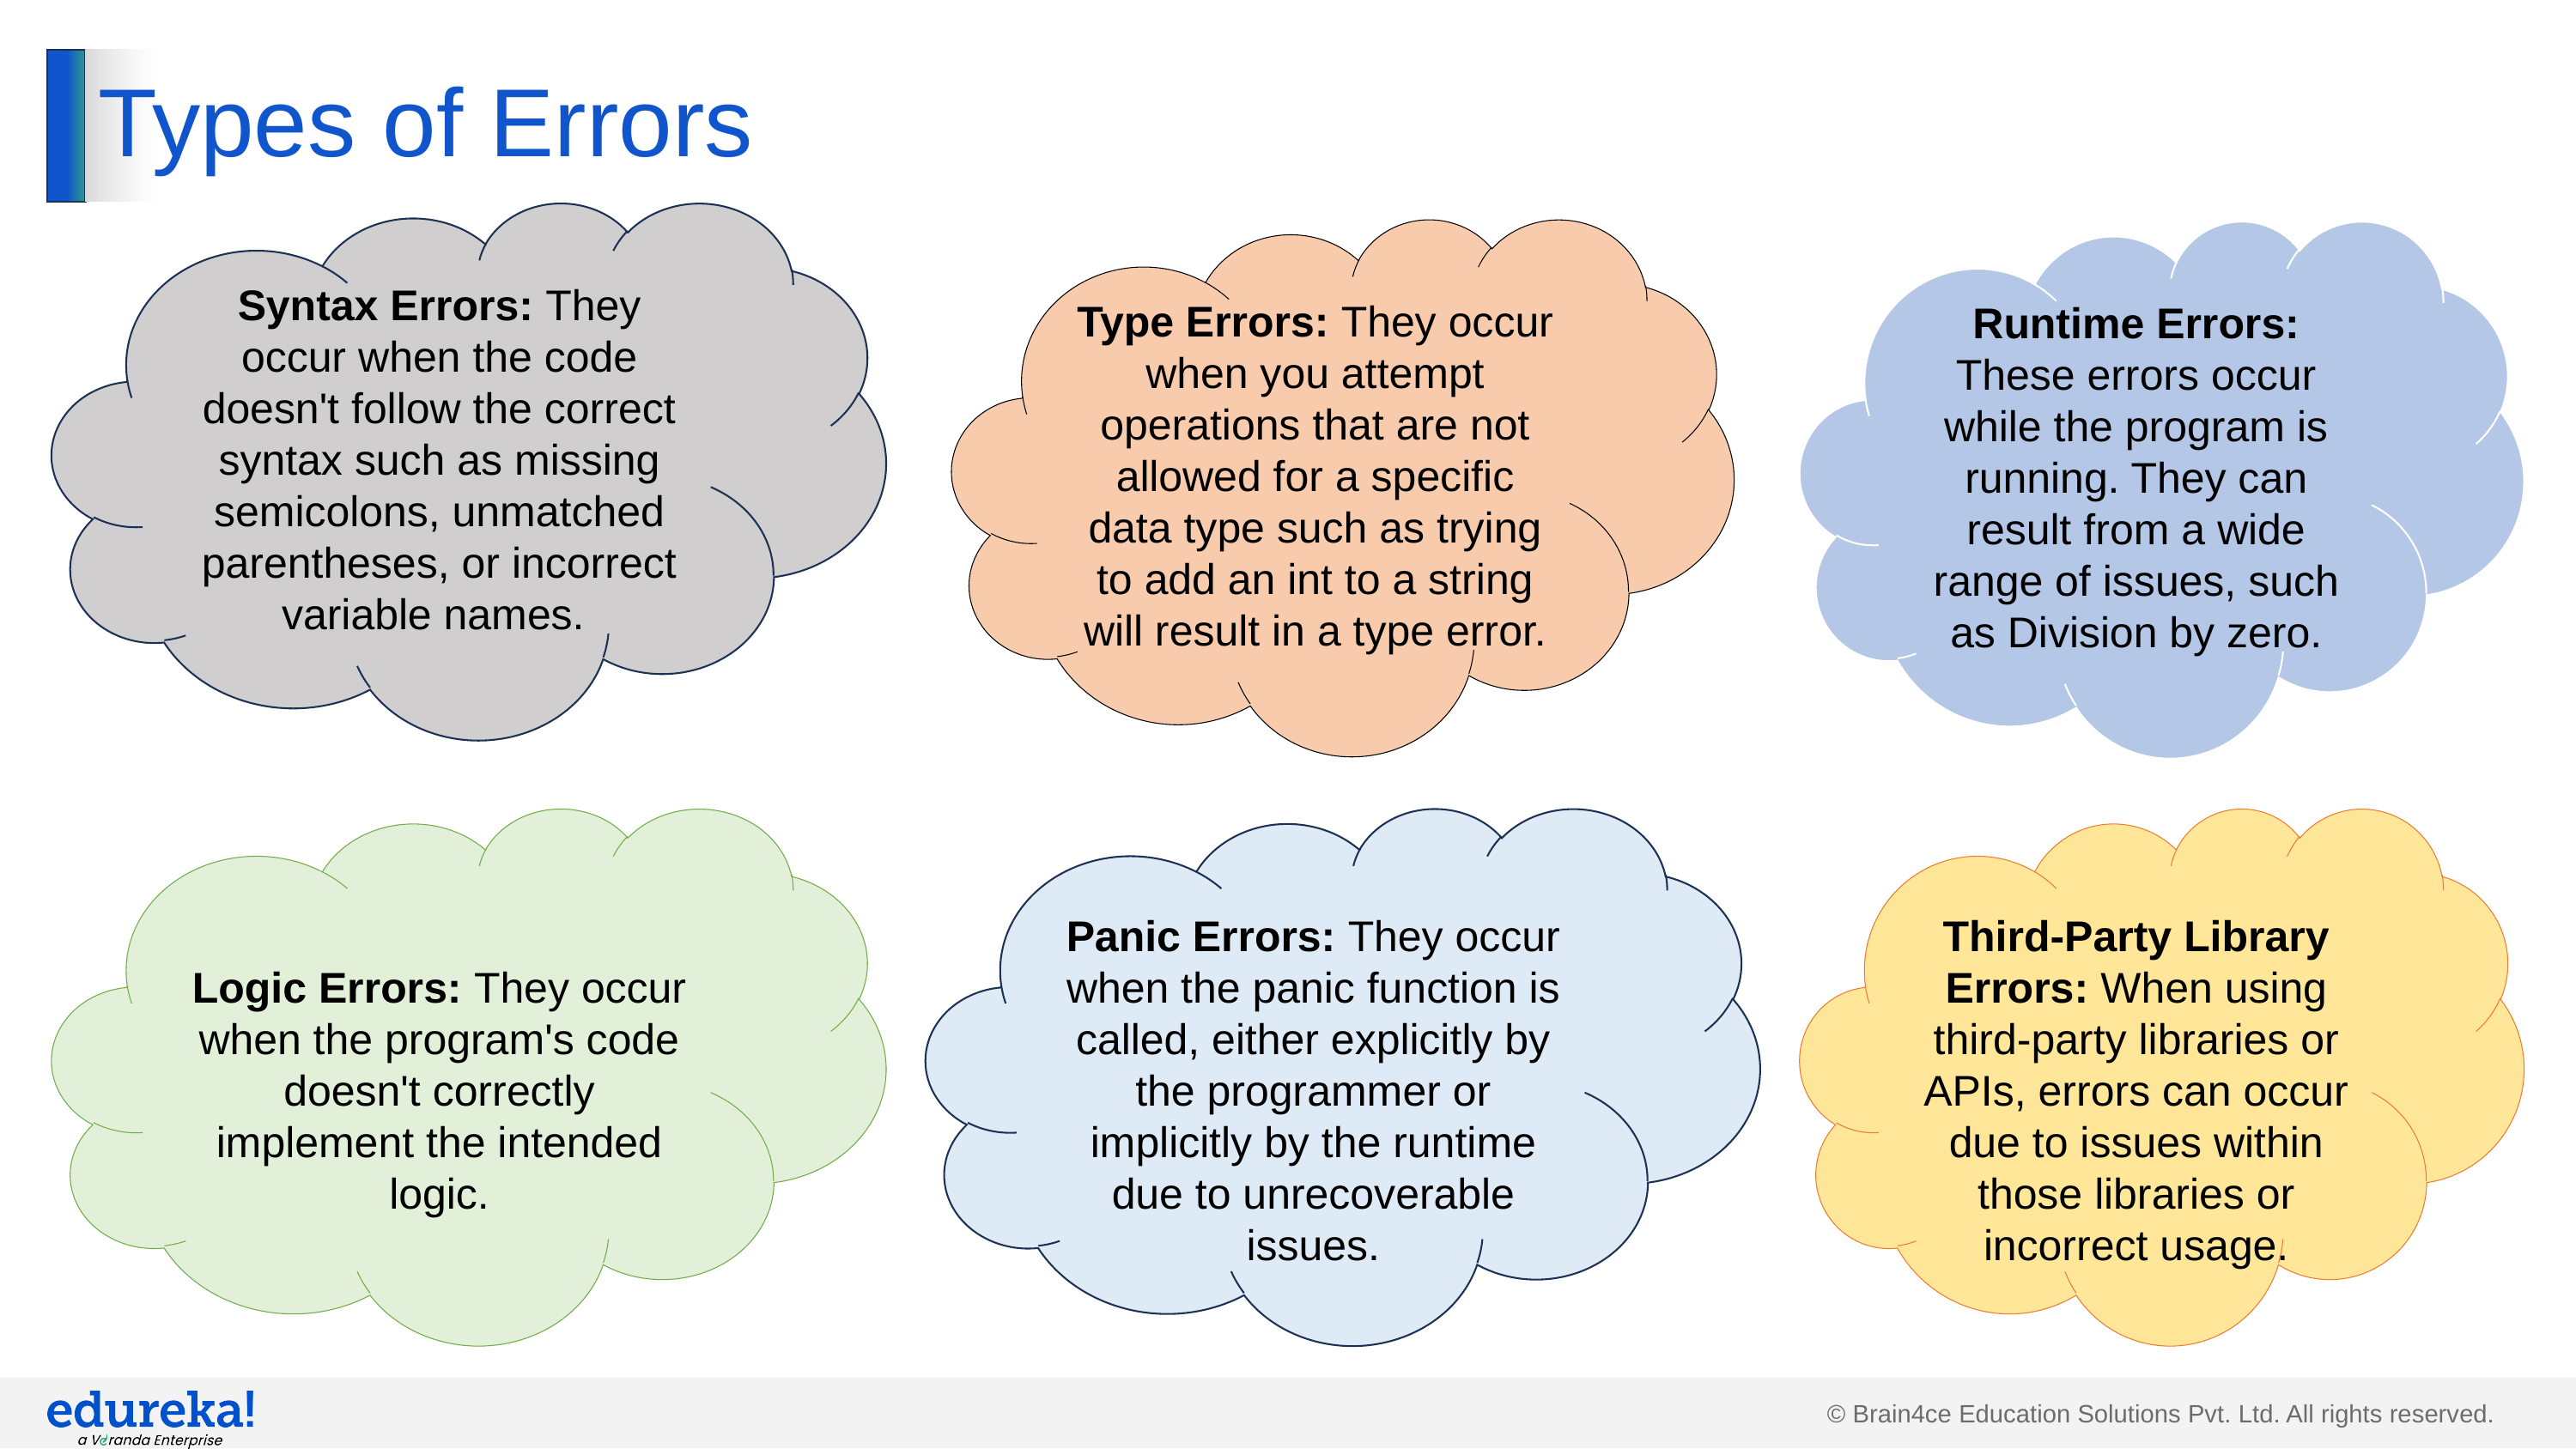

# Types of Errors
Syntax Errors: They occur when the code doesn't follow the correct syntax such as missing semicolons, unmatched parentheses, or incorrect variable names.
Type Errors: They occur when you attempt operations that are not allowed for a specific data type such as trying to add an int to a string will result in a type error.
Runtime Errors: These errors occur while the program is running. They can result from a wide range of issues, such as Division by zero.

Logic Errors: They occur when the program's code doesn't correctly implement the intended logic.

Panic Errors: They occur when the panic function is called, either explicitly by the programmer or implicitly by the runtime due to unrecoverable issues.

Third-Party Library Errors: When using third-party libraries or APIs, errors can occur due to issues within those libraries or incorrect usage.